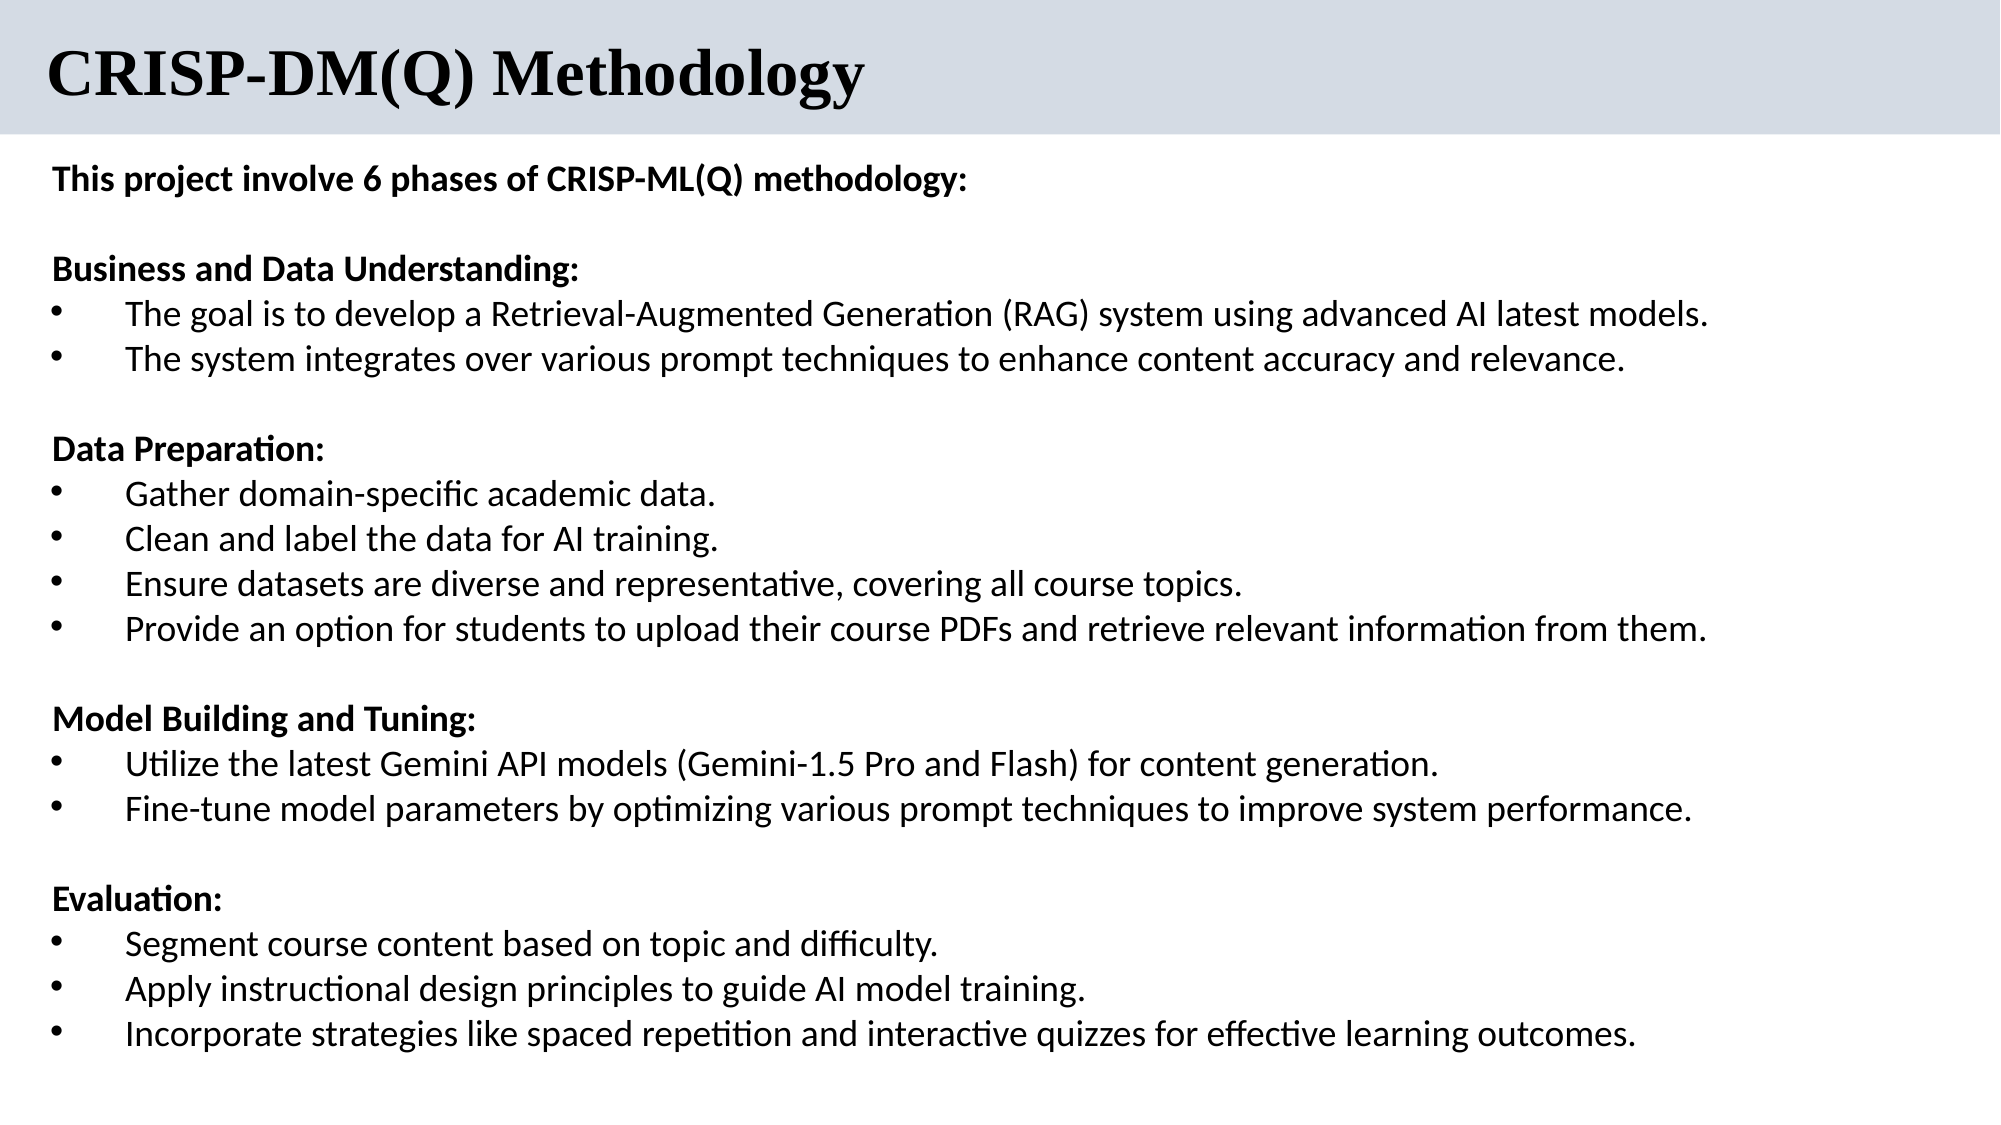

# CRISP-DM(Q) Methodology
This project involve 6 phases of CRISP-ML(Q) methodology:
Business and Data Understanding:
The goal is to develop a Retrieval-Augmented Generation (RAG) system using advanced AI latest models.
The system integrates over various prompt techniques to enhance content accuracy and relevance.
Data Preparation:
Gather domain-specific academic data.
Clean and label the data for AI training.
Ensure datasets are diverse and representative, covering all course topics.
Provide an option for students to upload their course PDFs and retrieve relevant information from them.

Model Building and Tuning:
Utilize the latest Gemini API models (Gemini-1.5 Pro and Flash) for content generation.
Fine-tune model parameters by optimizing various prompt techniques to improve system performance.

Evaluation:
Segment course content based on topic and difficulty.
Apply instructional design principles to guide AI model training.
Incorporate strategies like spaced repetition and interactive quizzes for effective learning outcomes.